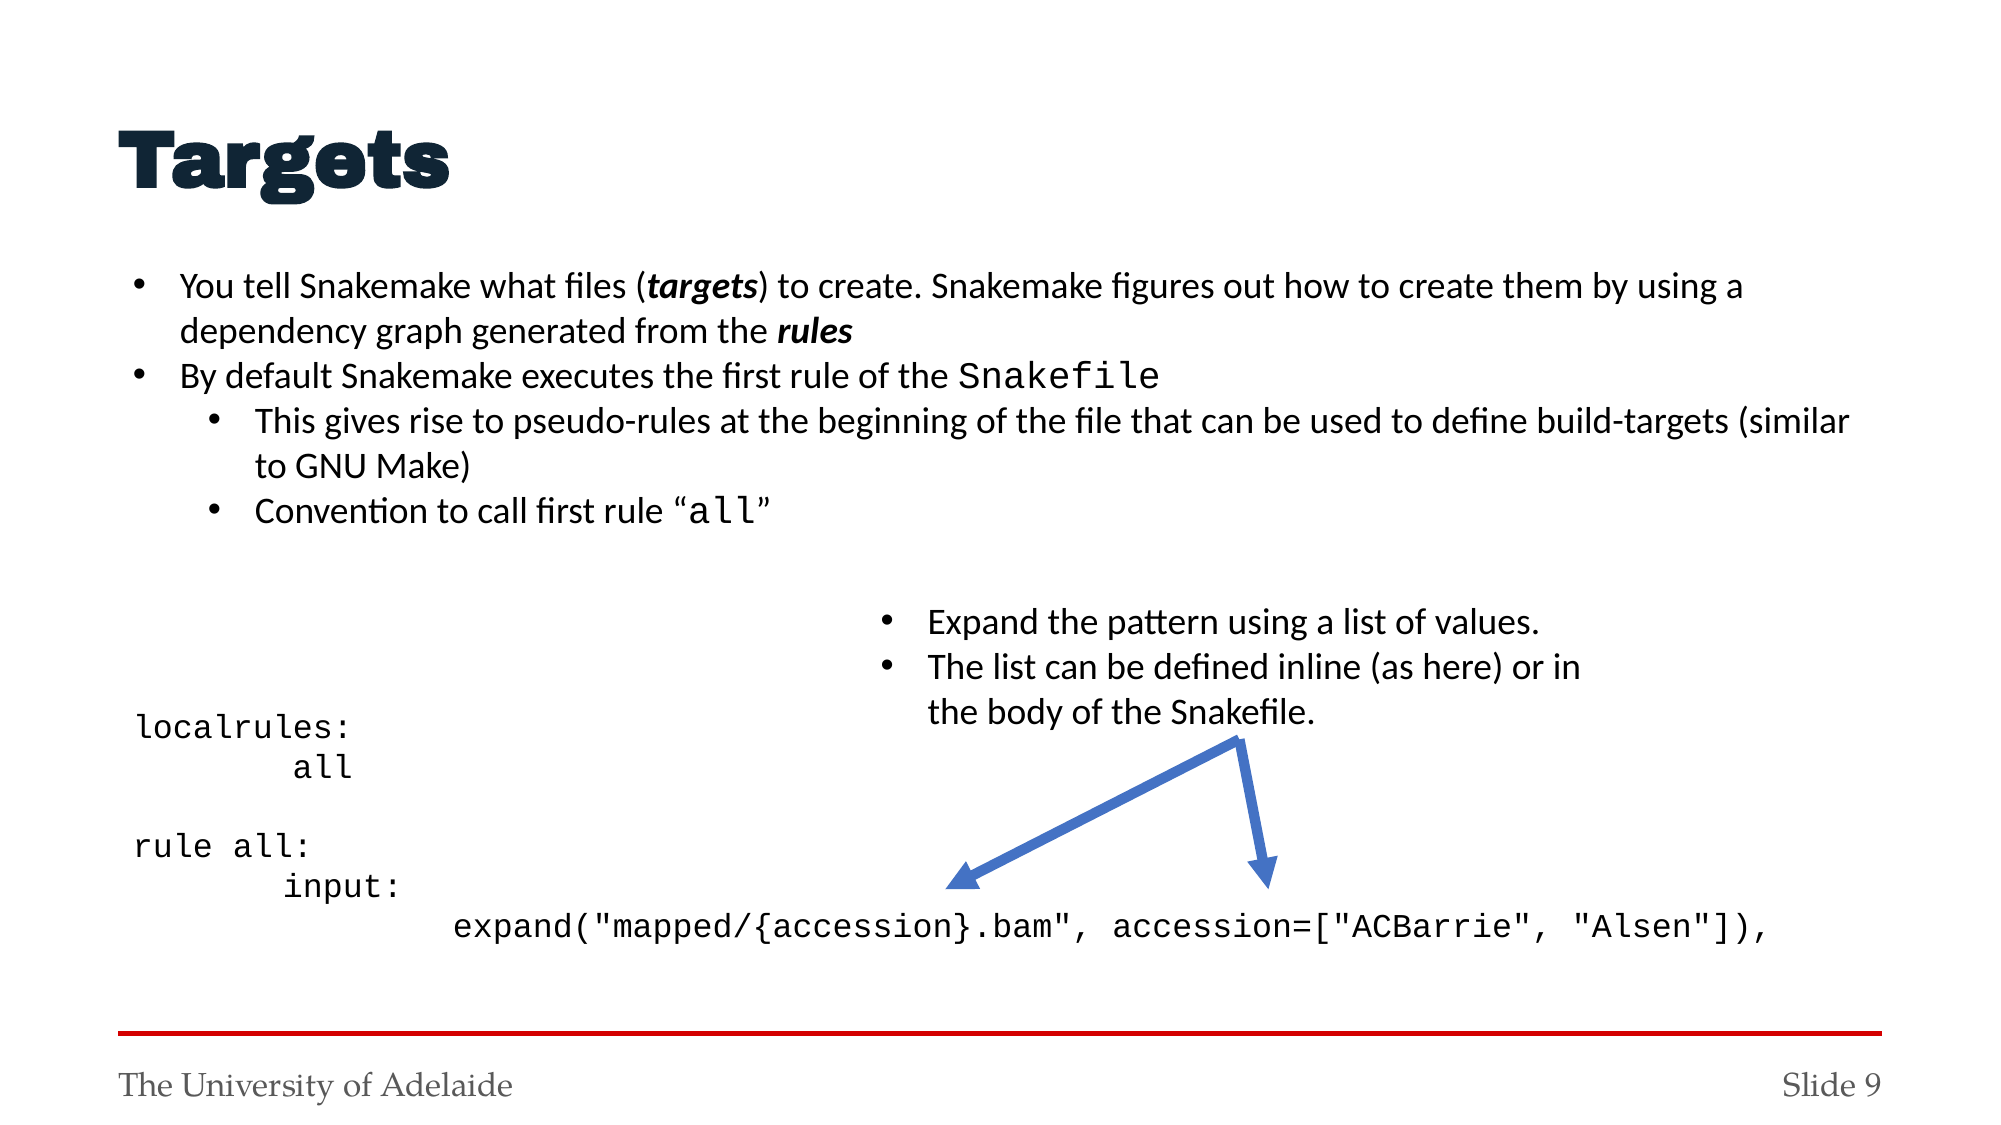

# Targets
You tell Snakemake what files (targets) to create. Snakemake figures out how to create them by using a dependency graph generated from the rules
By default Snakemake executes the first rule of the Snakefile
This gives rise to pseudo-rules at the beginning of the file that can be used to define build-targets (similar to GNU Make)
Convention to call first rule “all”
Expand the pattern using a list of values.
The list can be defined inline (as here) or in the body of the Snakefile.
localrules:
        all

rule all:
	input:
		 expand("mapped/{accession}.bam", accession=["ACBarrie", "Alsen"]),
The University of Adelaide
Slide 9